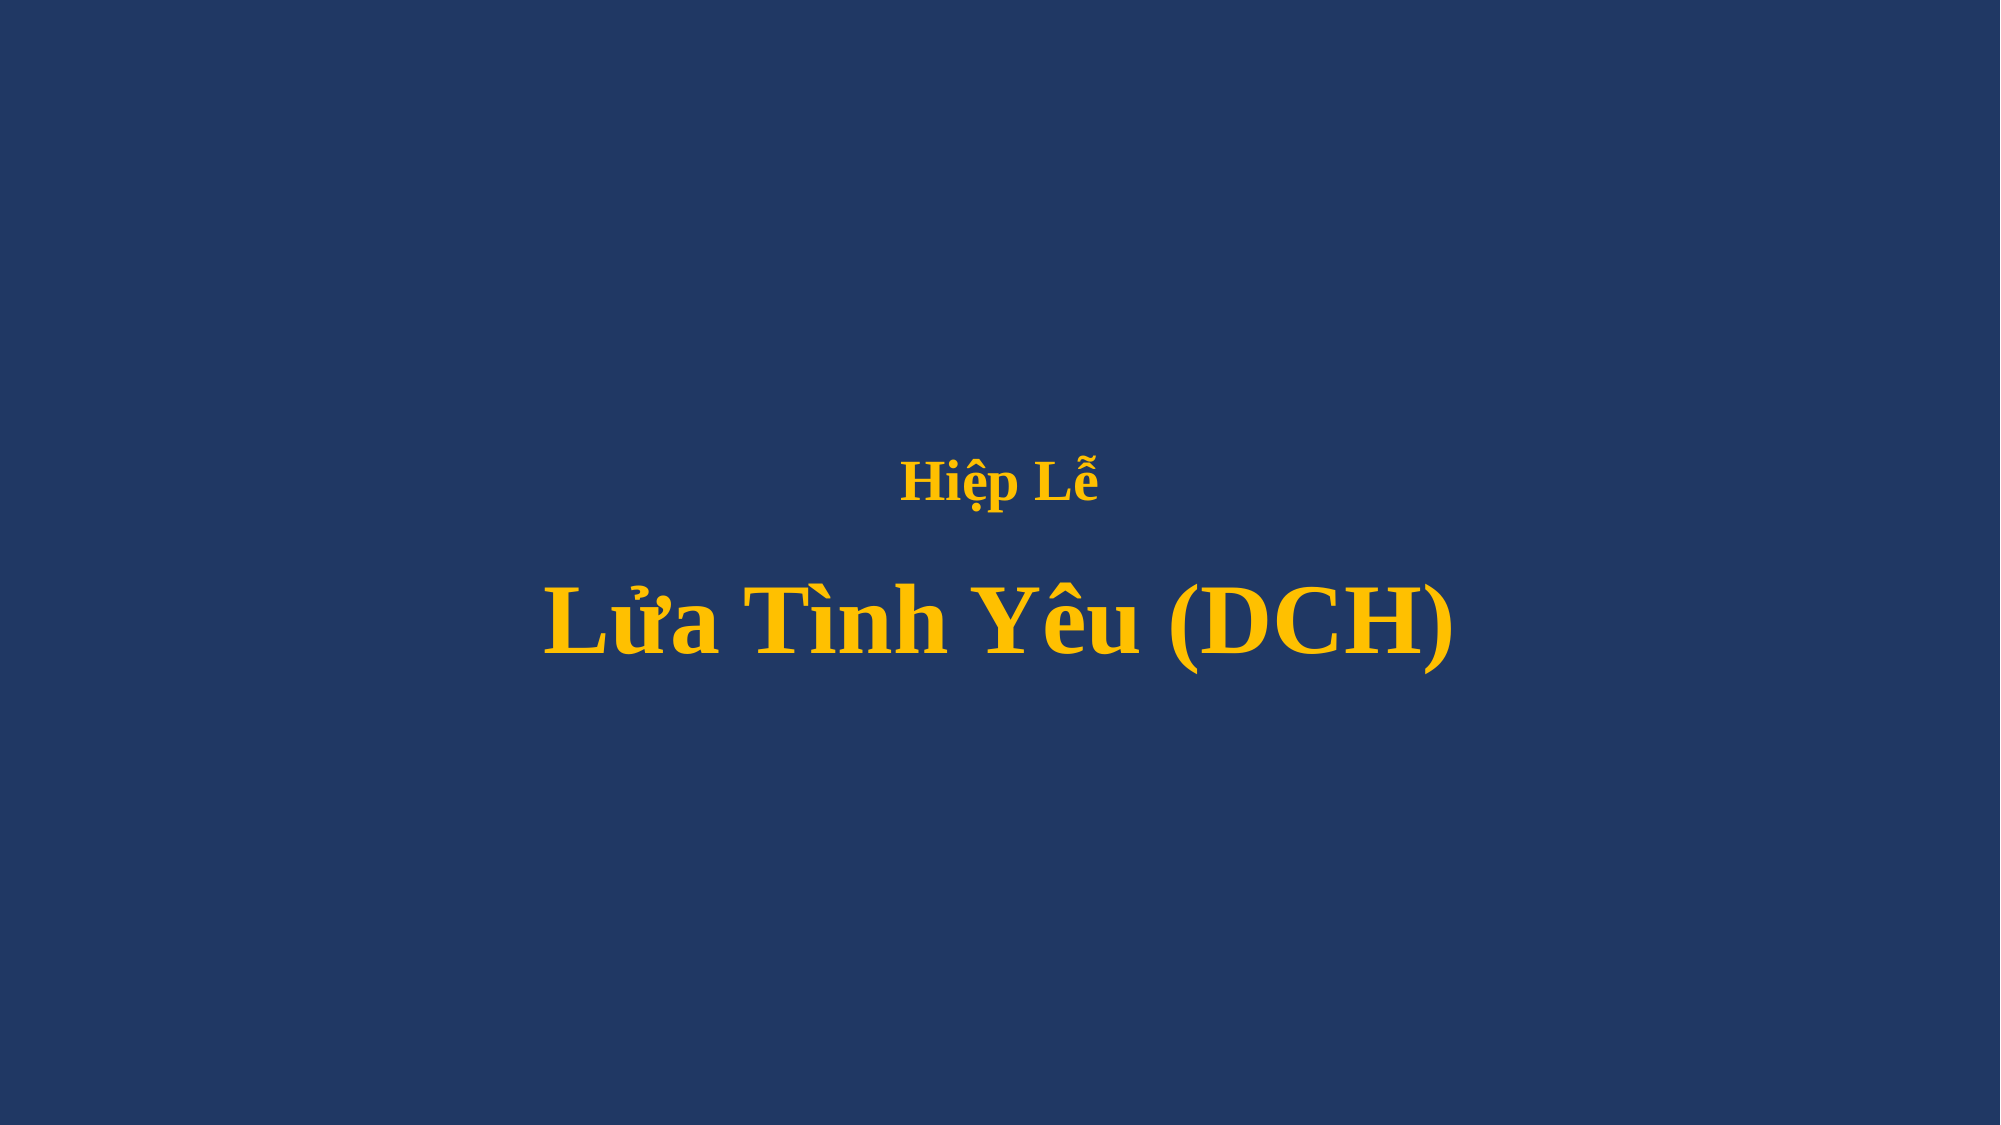

# Hiệp Lễ Lửa Tình Yêu (DCH)